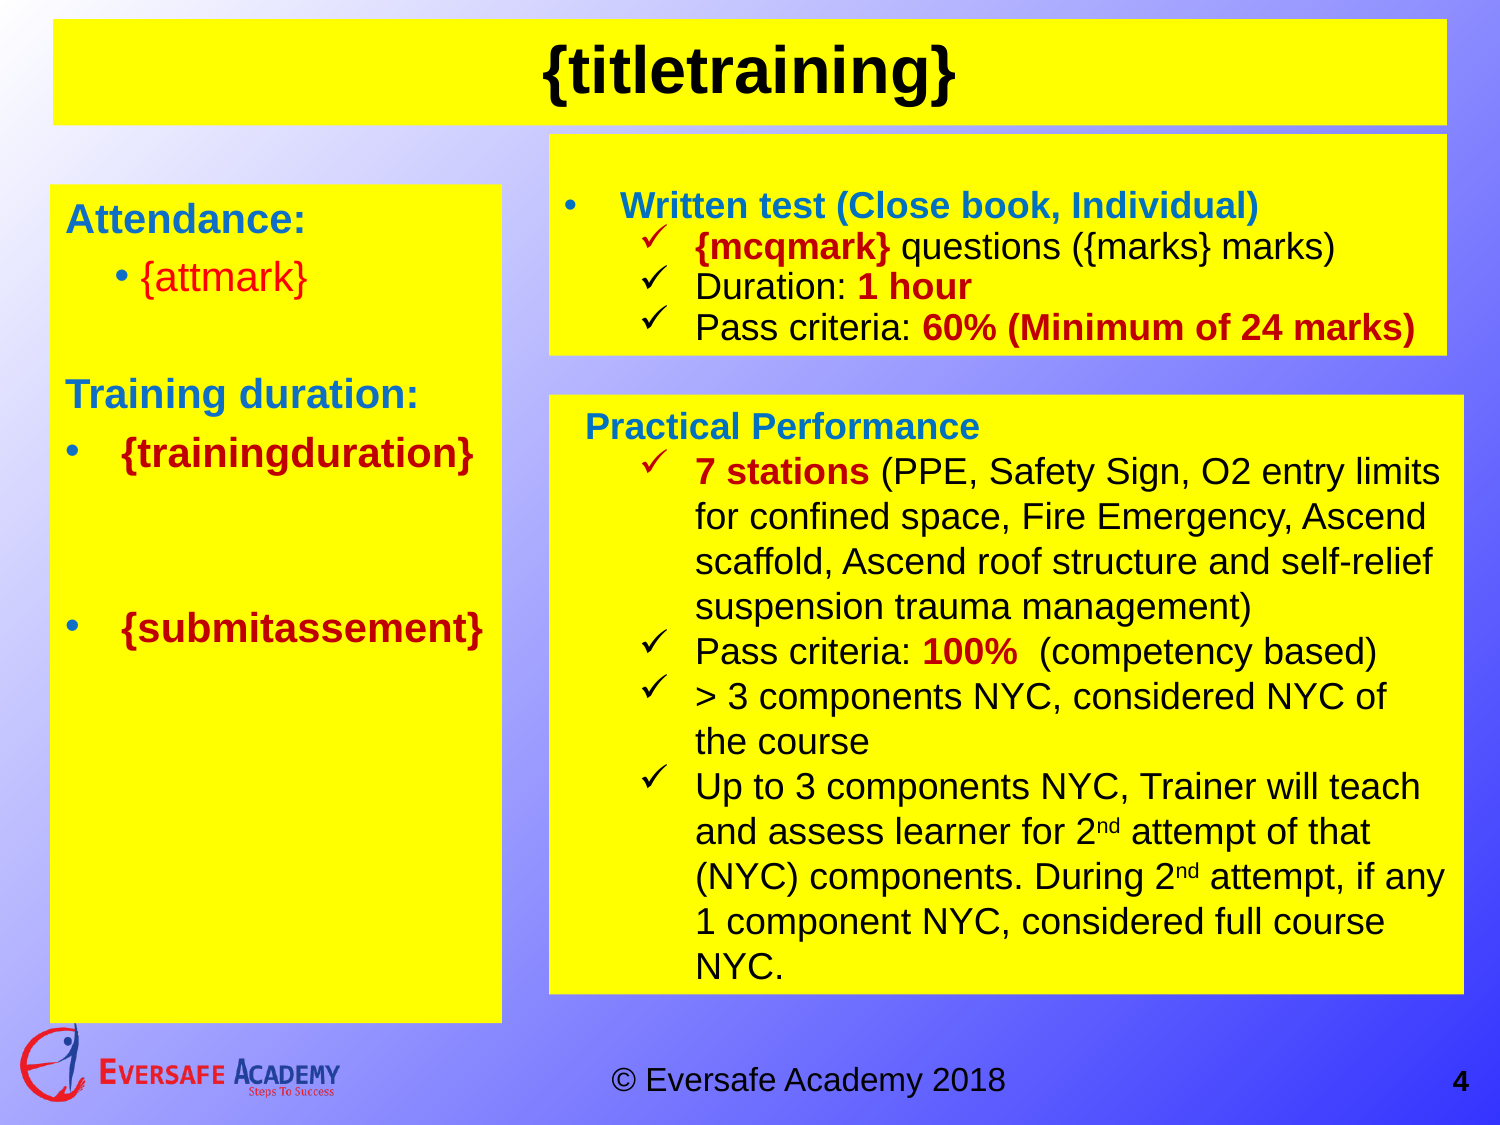

{titletraining}

Written test (Close book, Individual)
{mcqmark} questions ({marks} marks)
Duration: 1 hour
Pass criteria: 60% (Minimum of 24 marks)
Attendance:
 {attmark}

Training duration:
{trainingduration}

{submitassement}

  Practical Performance
7 stations (PPE, Safety Sign, O2 entry limits for confined space, Fire Emergency, Ascend scaffold, Ascend roof structure and self-relief suspension trauma management)
Pass criteria: 100%  (competency based)
> 3 components NYC, considered NYC of the course
Up to 3 components NYC, Trainer will teach and assess learner for 2nd attempt of that (NYC) components. During 2nd attempt, if any 1 component NYC, considered full course NYC.
4